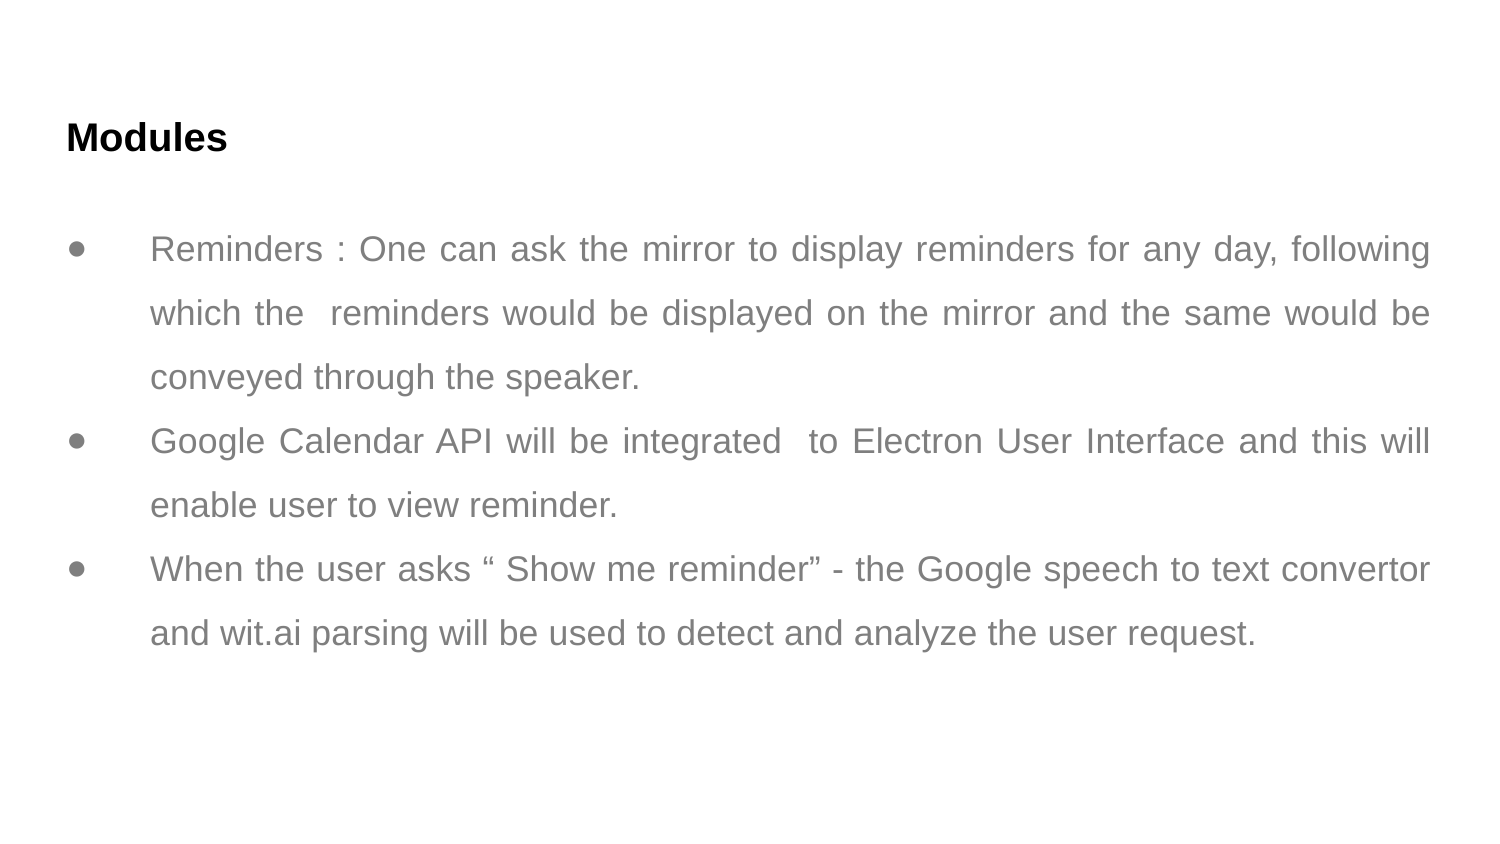

# Modules
Reminders : One can ask the mirror to display reminders for any day, following which the  reminders would be displayed on the mirror and the same would be conveyed through the speaker.
Google Calendar API will be integrated  to Electron User Interface and this will enable user to view reminder.
When the user asks “ Show me reminder” - the Google speech to text convertor and wit.ai parsing will be used to detect and analyze the user request.